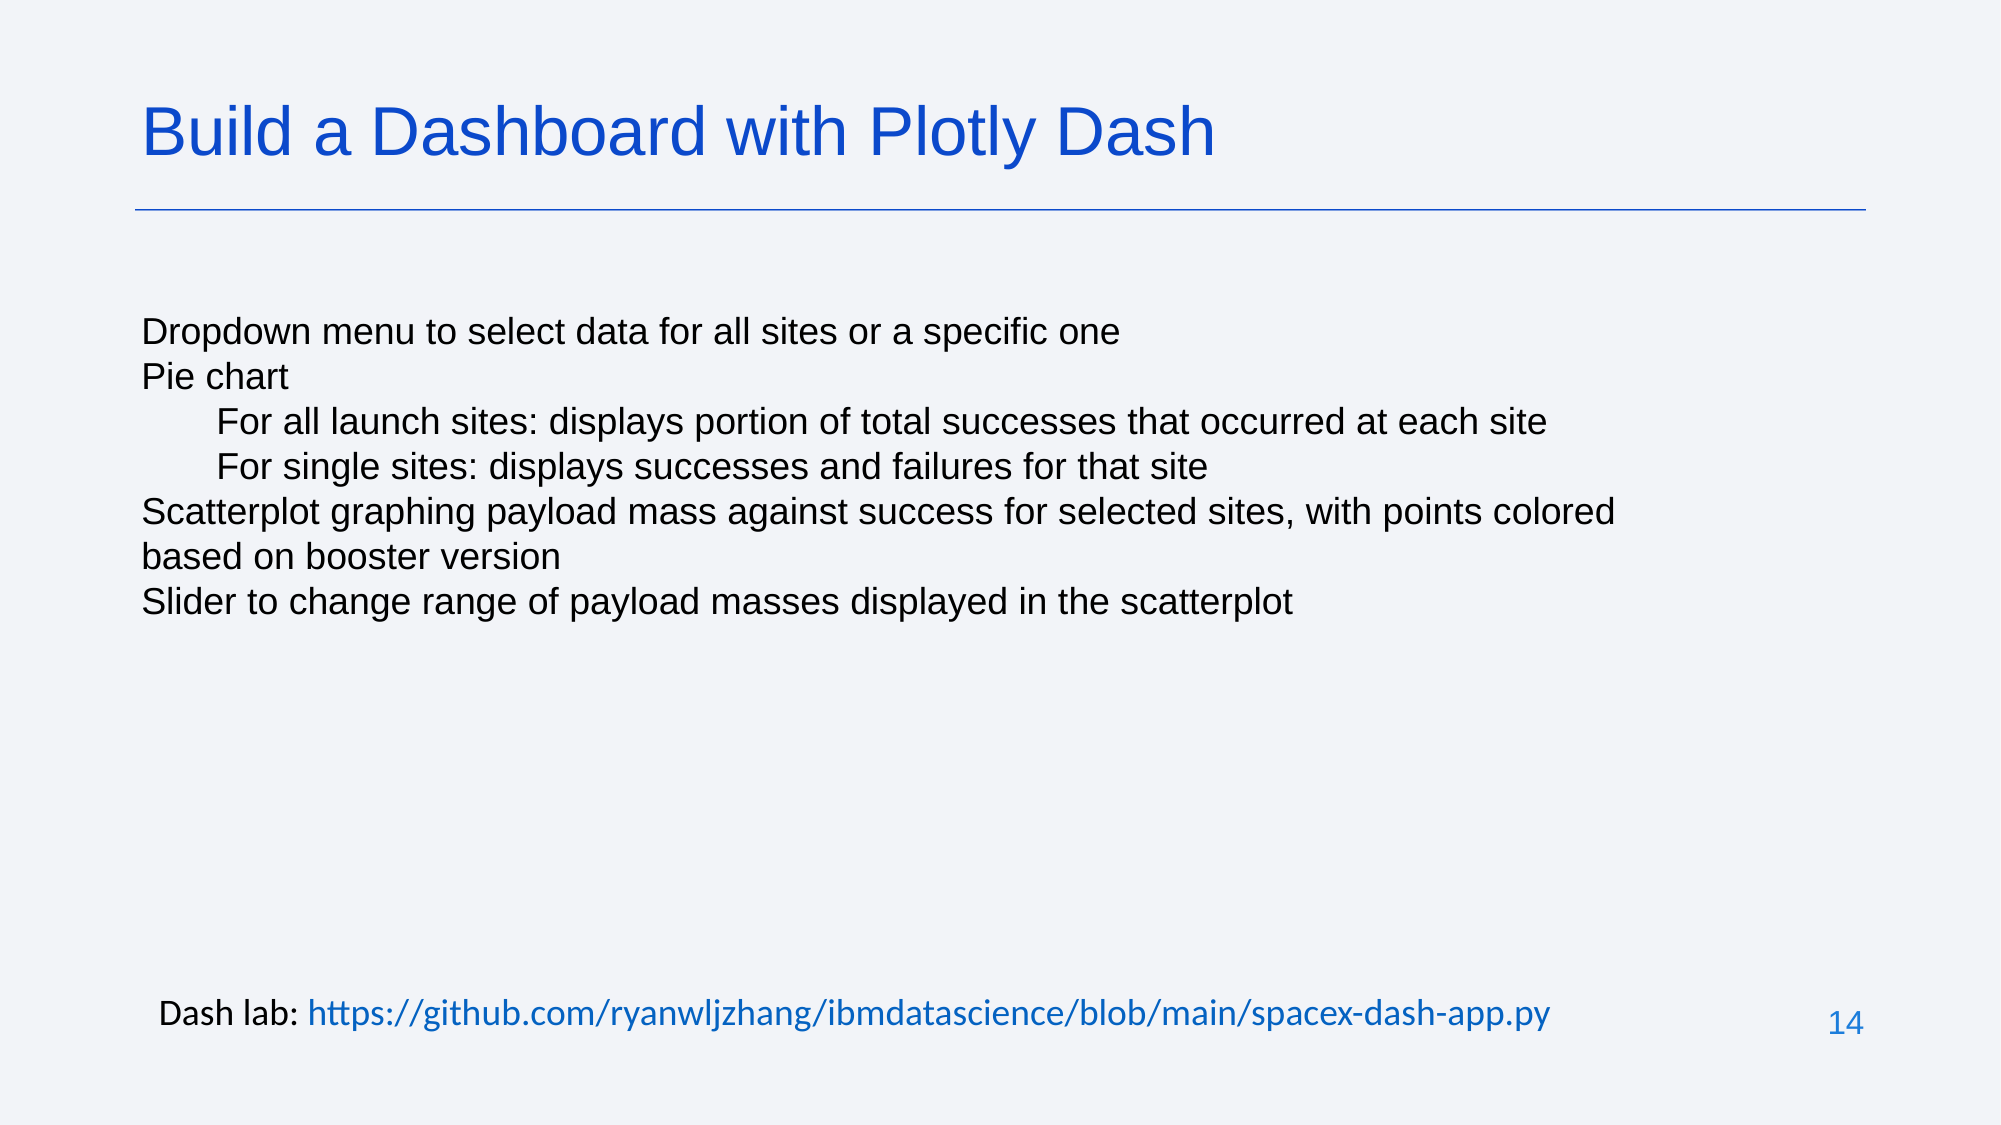

Build a Dashboard with Plotly Dash
Dropdown menu to select data for all sites or a specific one
Pie chart
For all launch sites: displays portion of total successes that occurred at each site
For single sites: displays successes and failures for that site
Scatterplot graphing payload mass against success for selected sites, with points colored based on booster version
Slider to change range of payload masses displayed in the scatterplot
Dash lab: https://github.com/ryanwljzhang/ibmdatascience/blob/main/spacex-dash-app.py
14